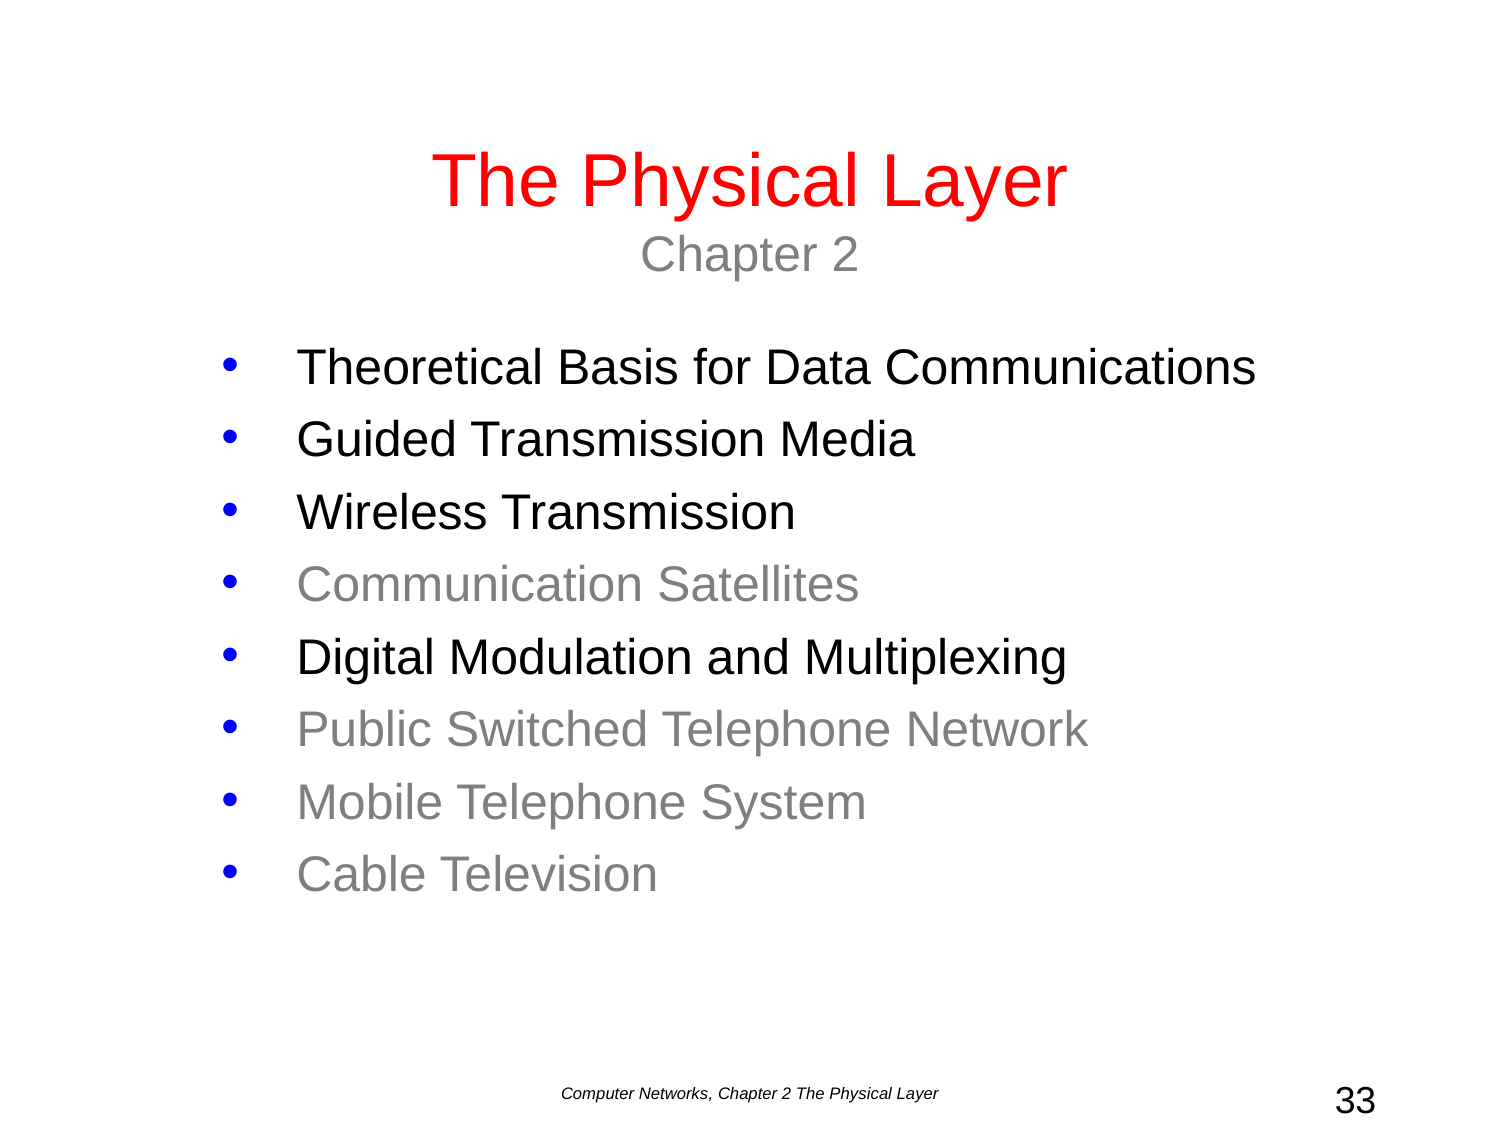

# The Physical Layer Chapter 2
Theoretical Basis for Data Communications
Guided Transmission Media
Wireless Transmission
Communication Satellites
Digital Modulation and Multiplexing
Public Switched Telephone Network
Mobile Telephone System
Cable Television

Computer Networks, Chapter 2 The Physical Layer